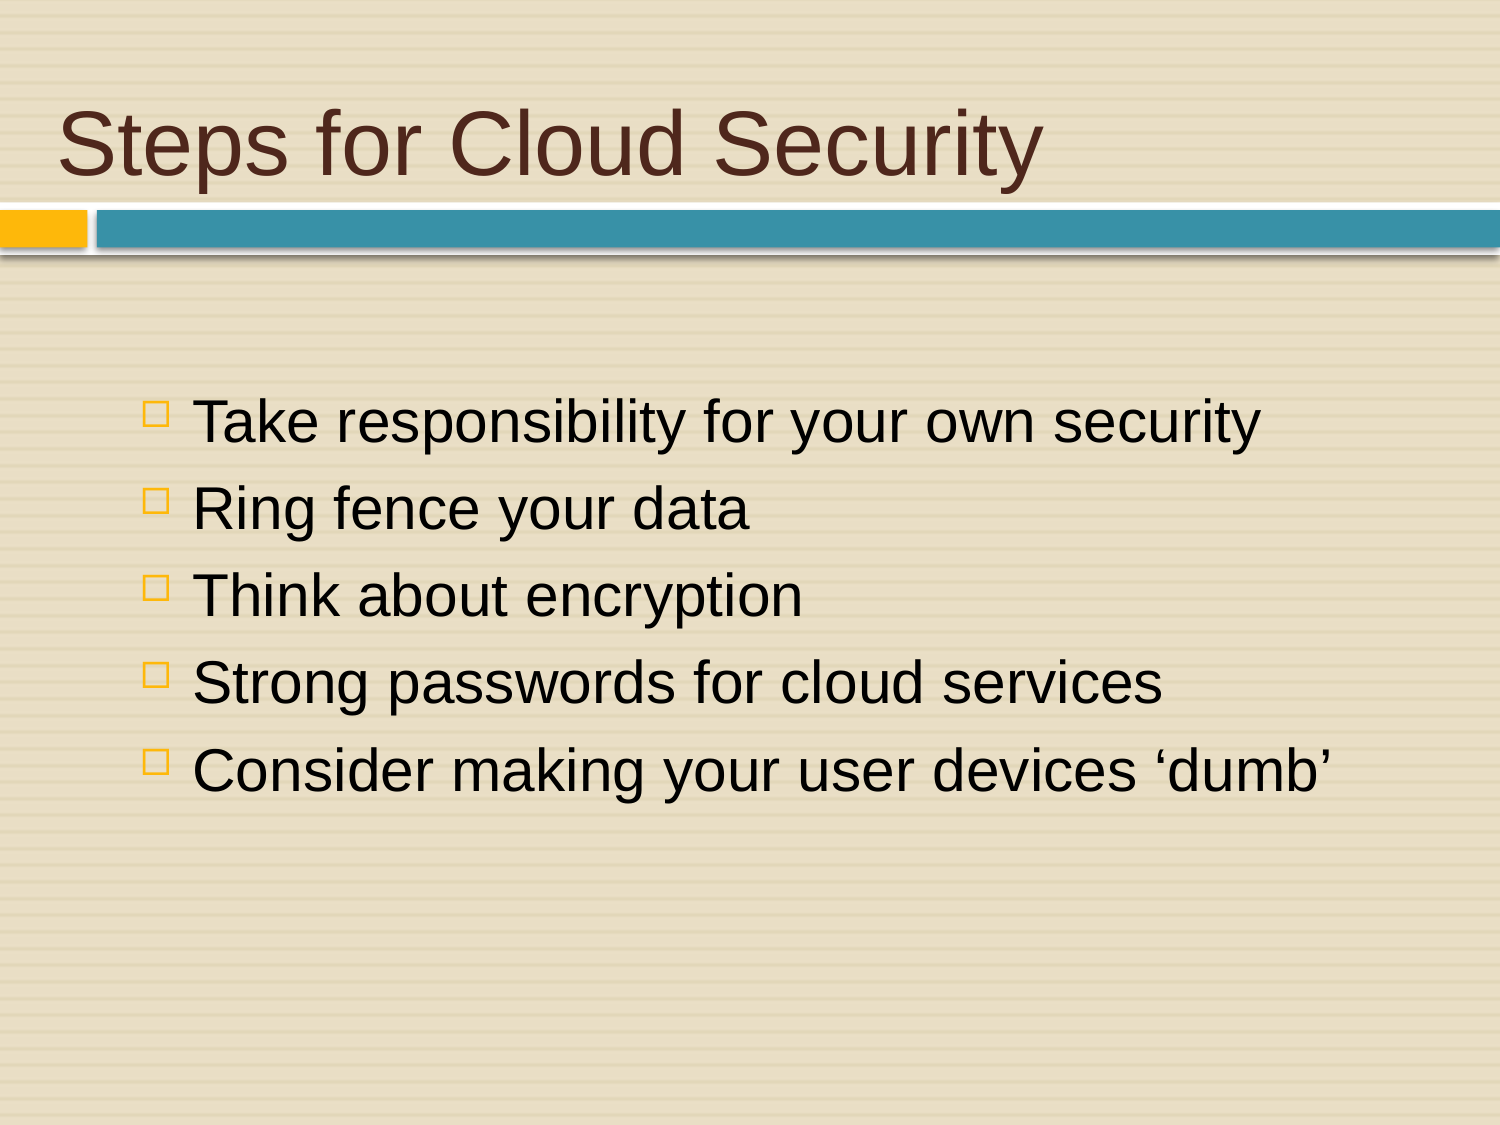

# Steps for Cloud Security
Take responsibility for your own security
Ring fence your data
Think about encryption
Strong passwords for cloud services
Consider making your user devices ‘dumb’